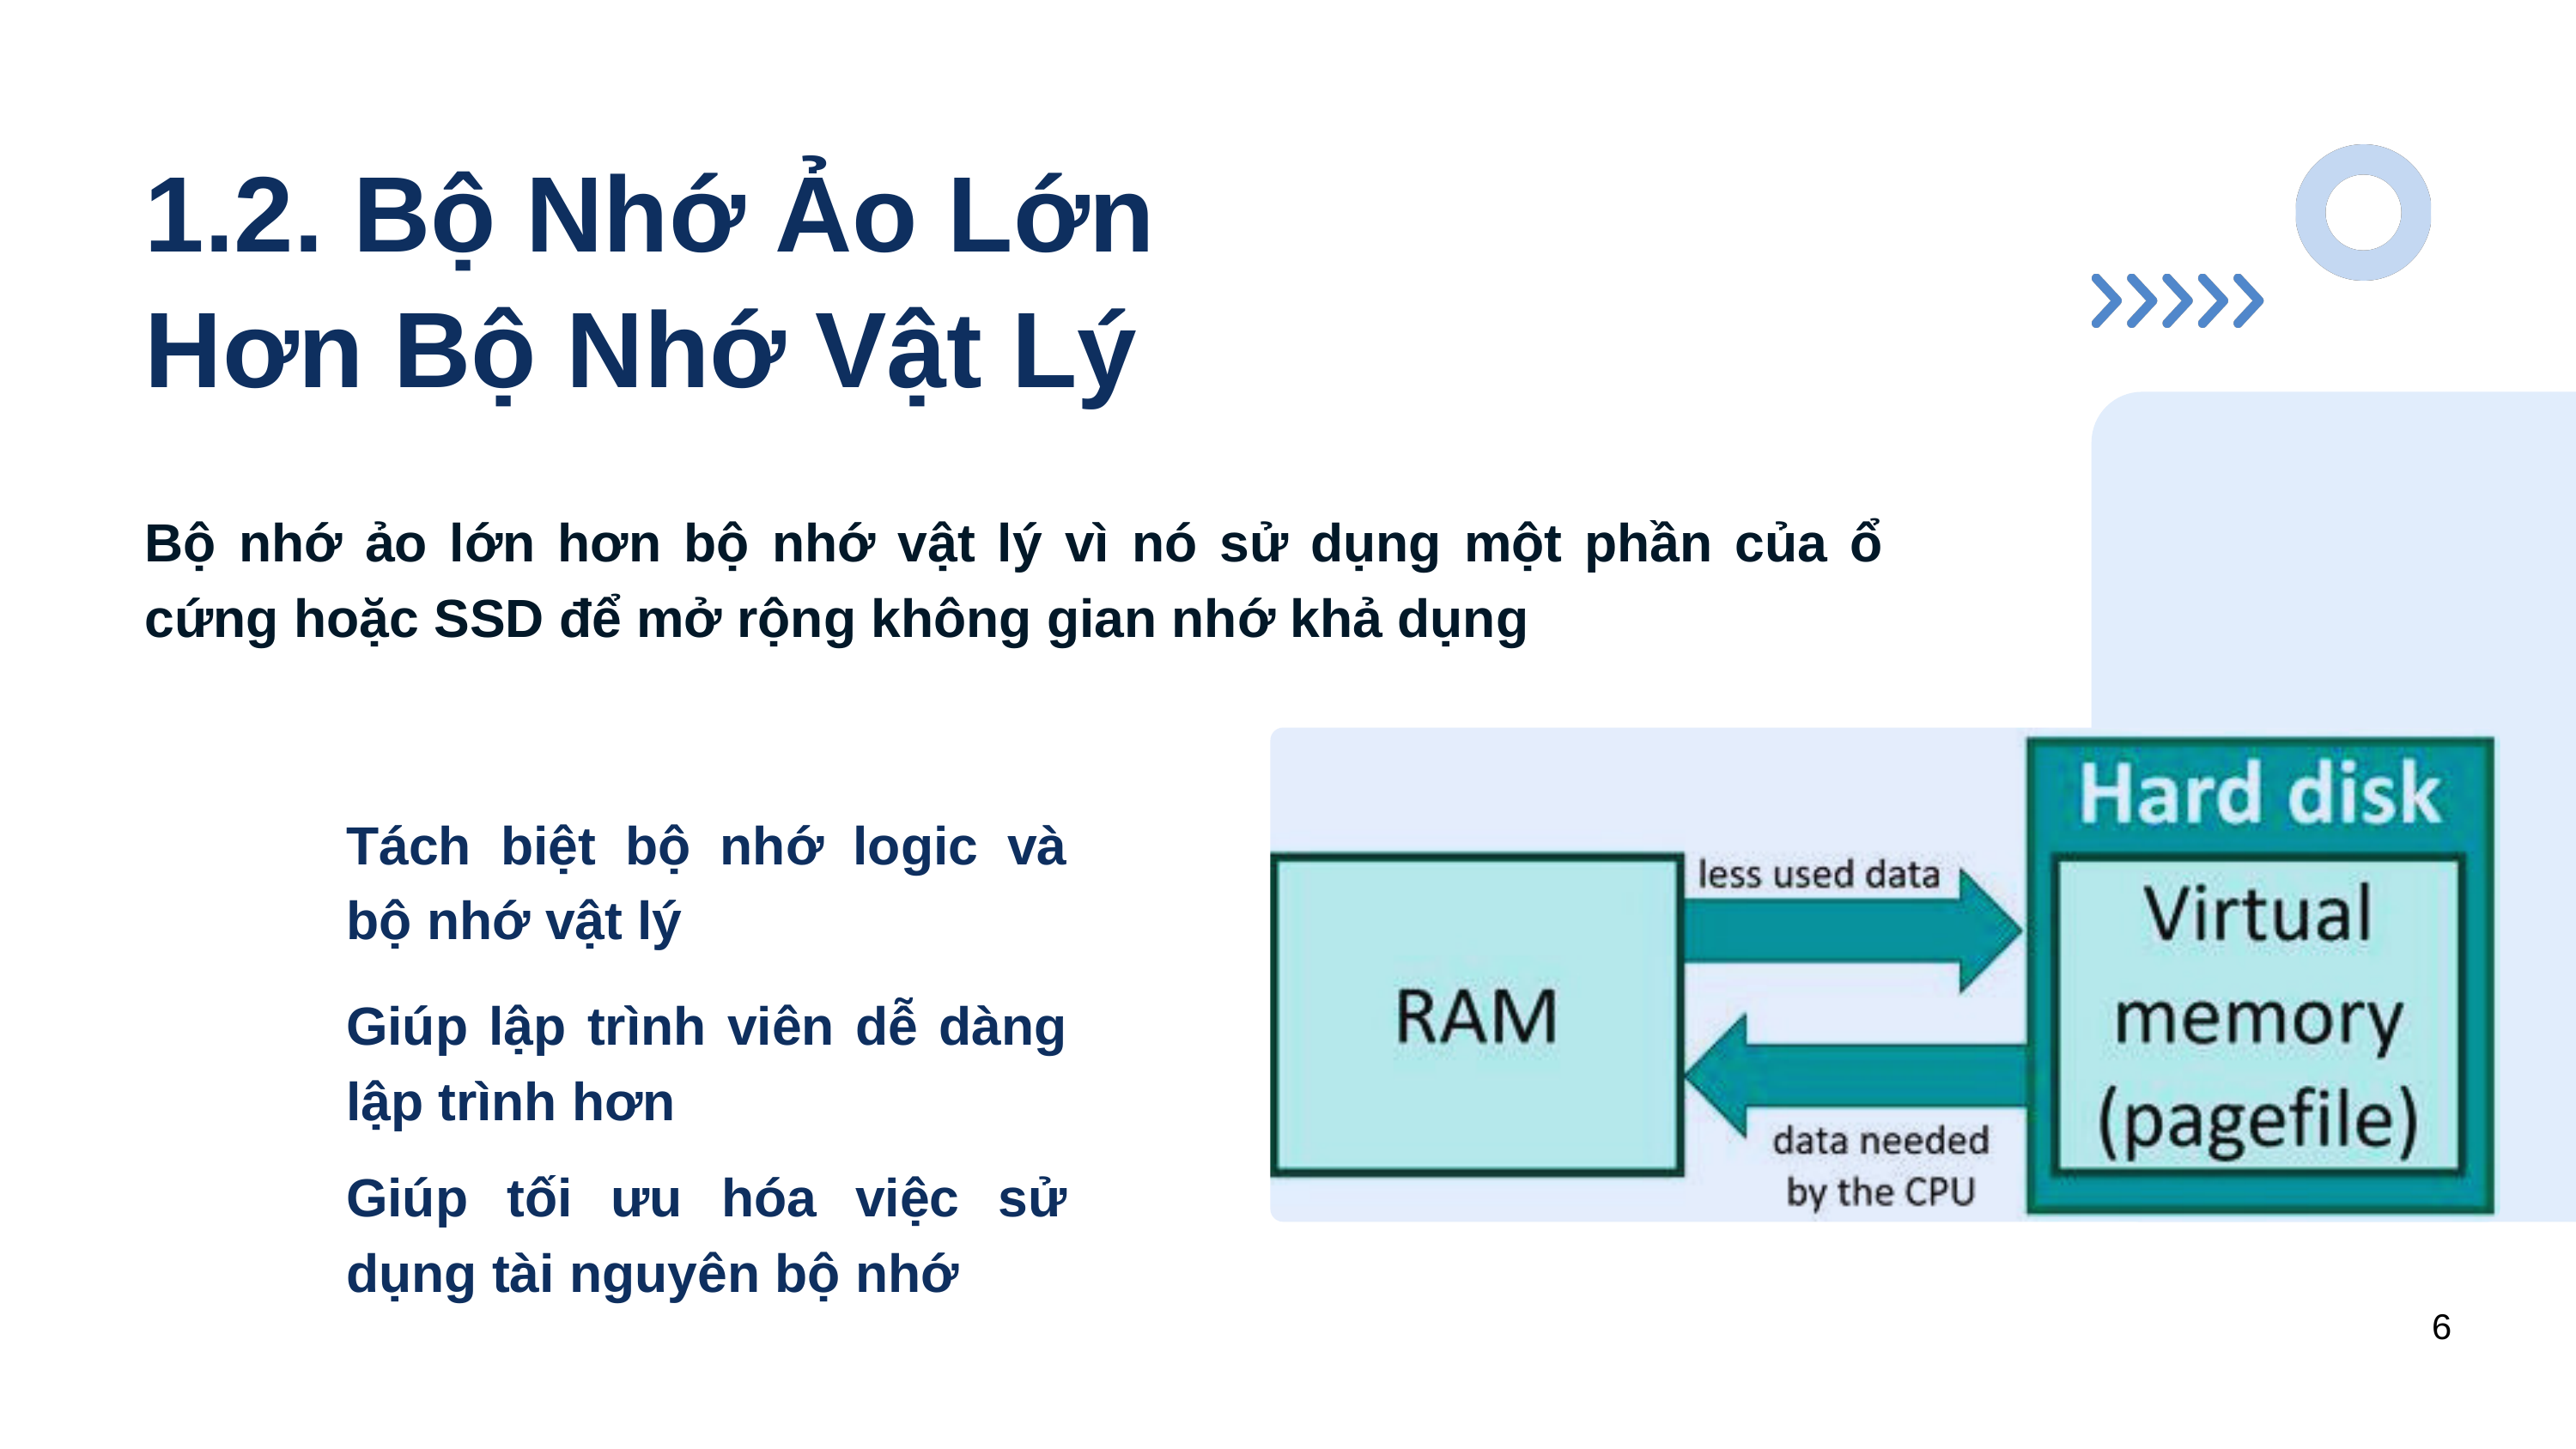

1.2. Bộ Nhớ Ảo Lớn Hơn Bộ Nhớ Vật Lý

Bộ nhớ ảo lớn hơn bộ nhớ vật lý vì nó sử dụng một phần của ổ cứng hoặc SSD để mở rộng không gian nhớ khả dụng

Tách biệt bộ nhớ logic và bộ nhớ vật lý
Giúp lập trình viên dễ dàng lập trình hơn
Giúp tối ưu hóa việc sử dụng tài nguyên bộ nhớ
6